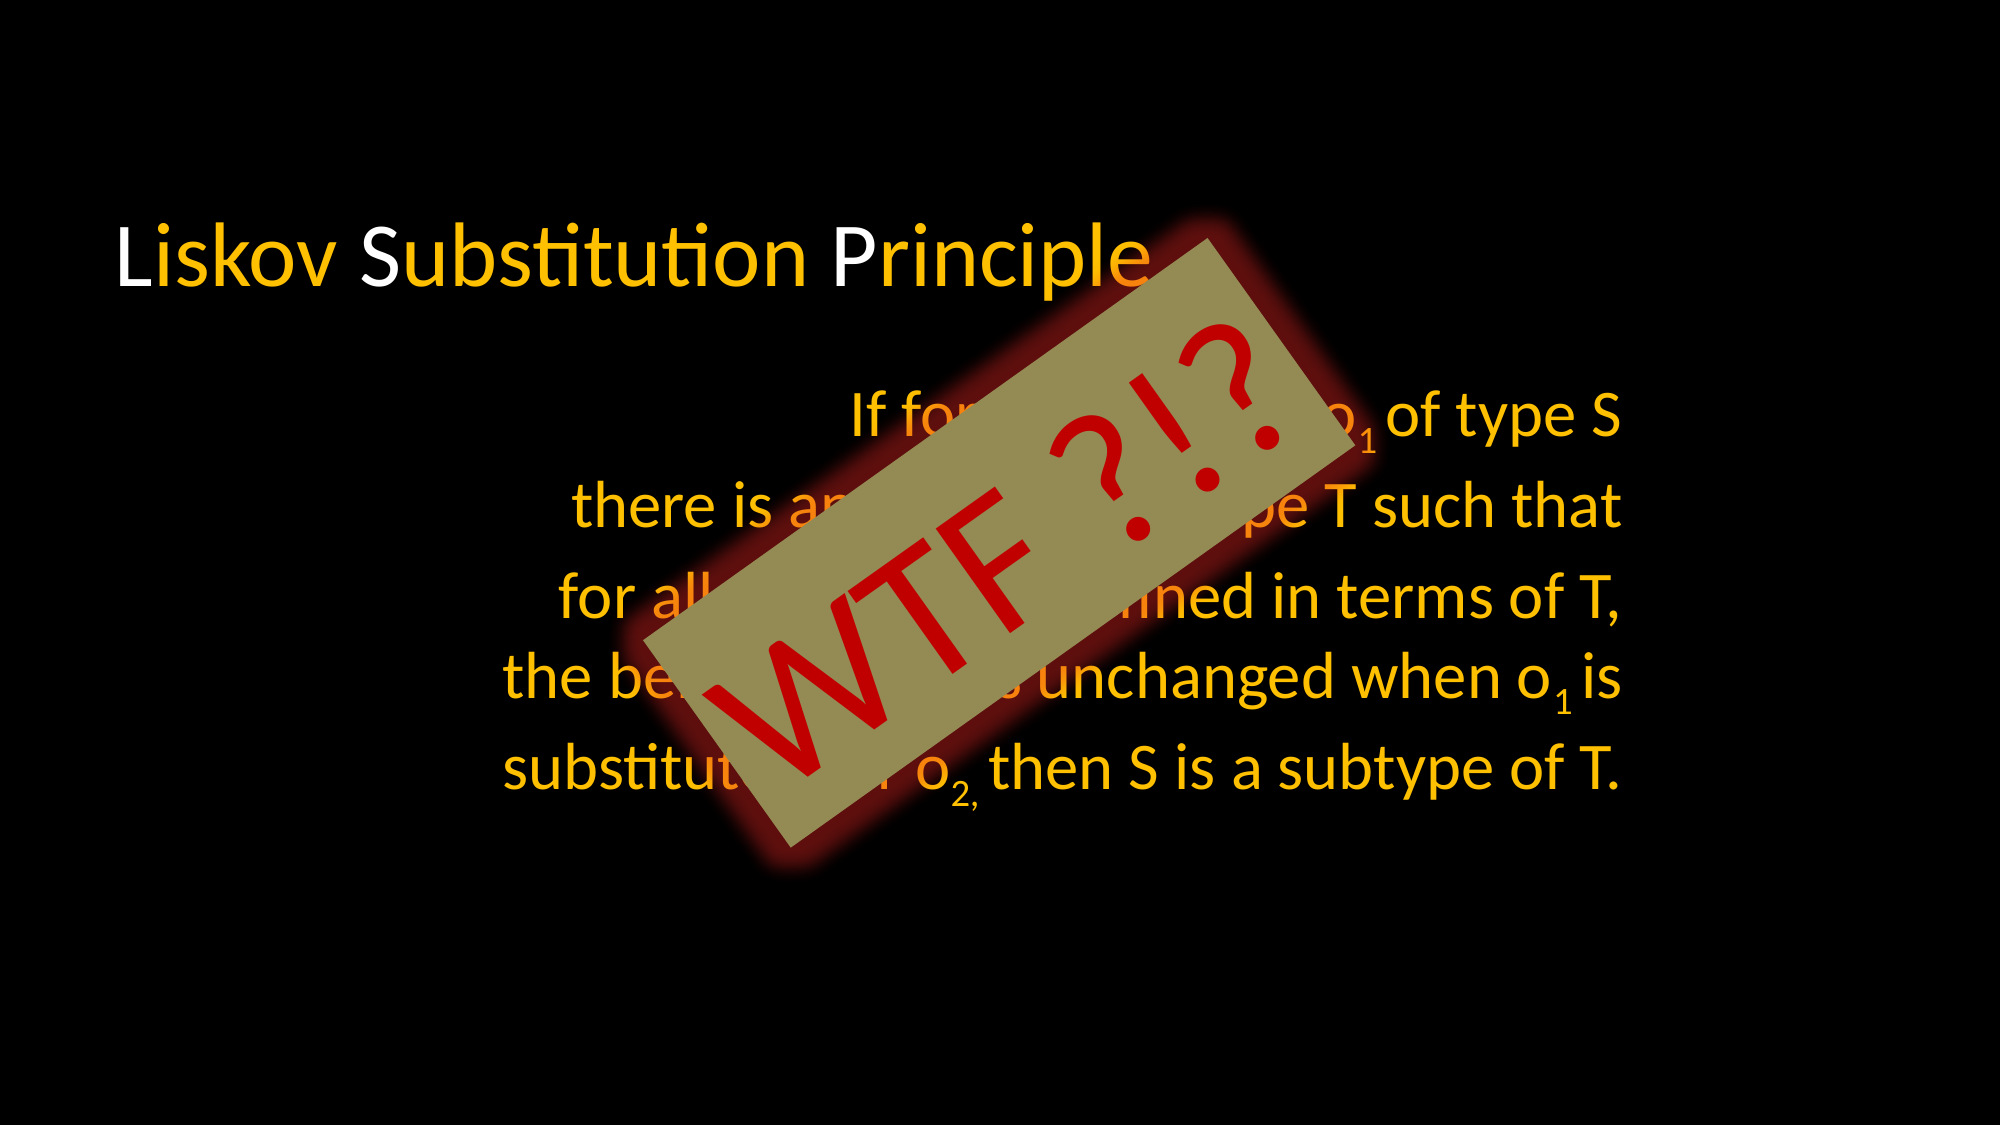

# Liskov Substitution Principle
If for each object o1 of type S
there is an object o2 of type T such that
for all programs P defined in terms of T,
the behavior of P is unchanged when o1 is substituted for o2, then S is a subtype of T.
WTF ?!?